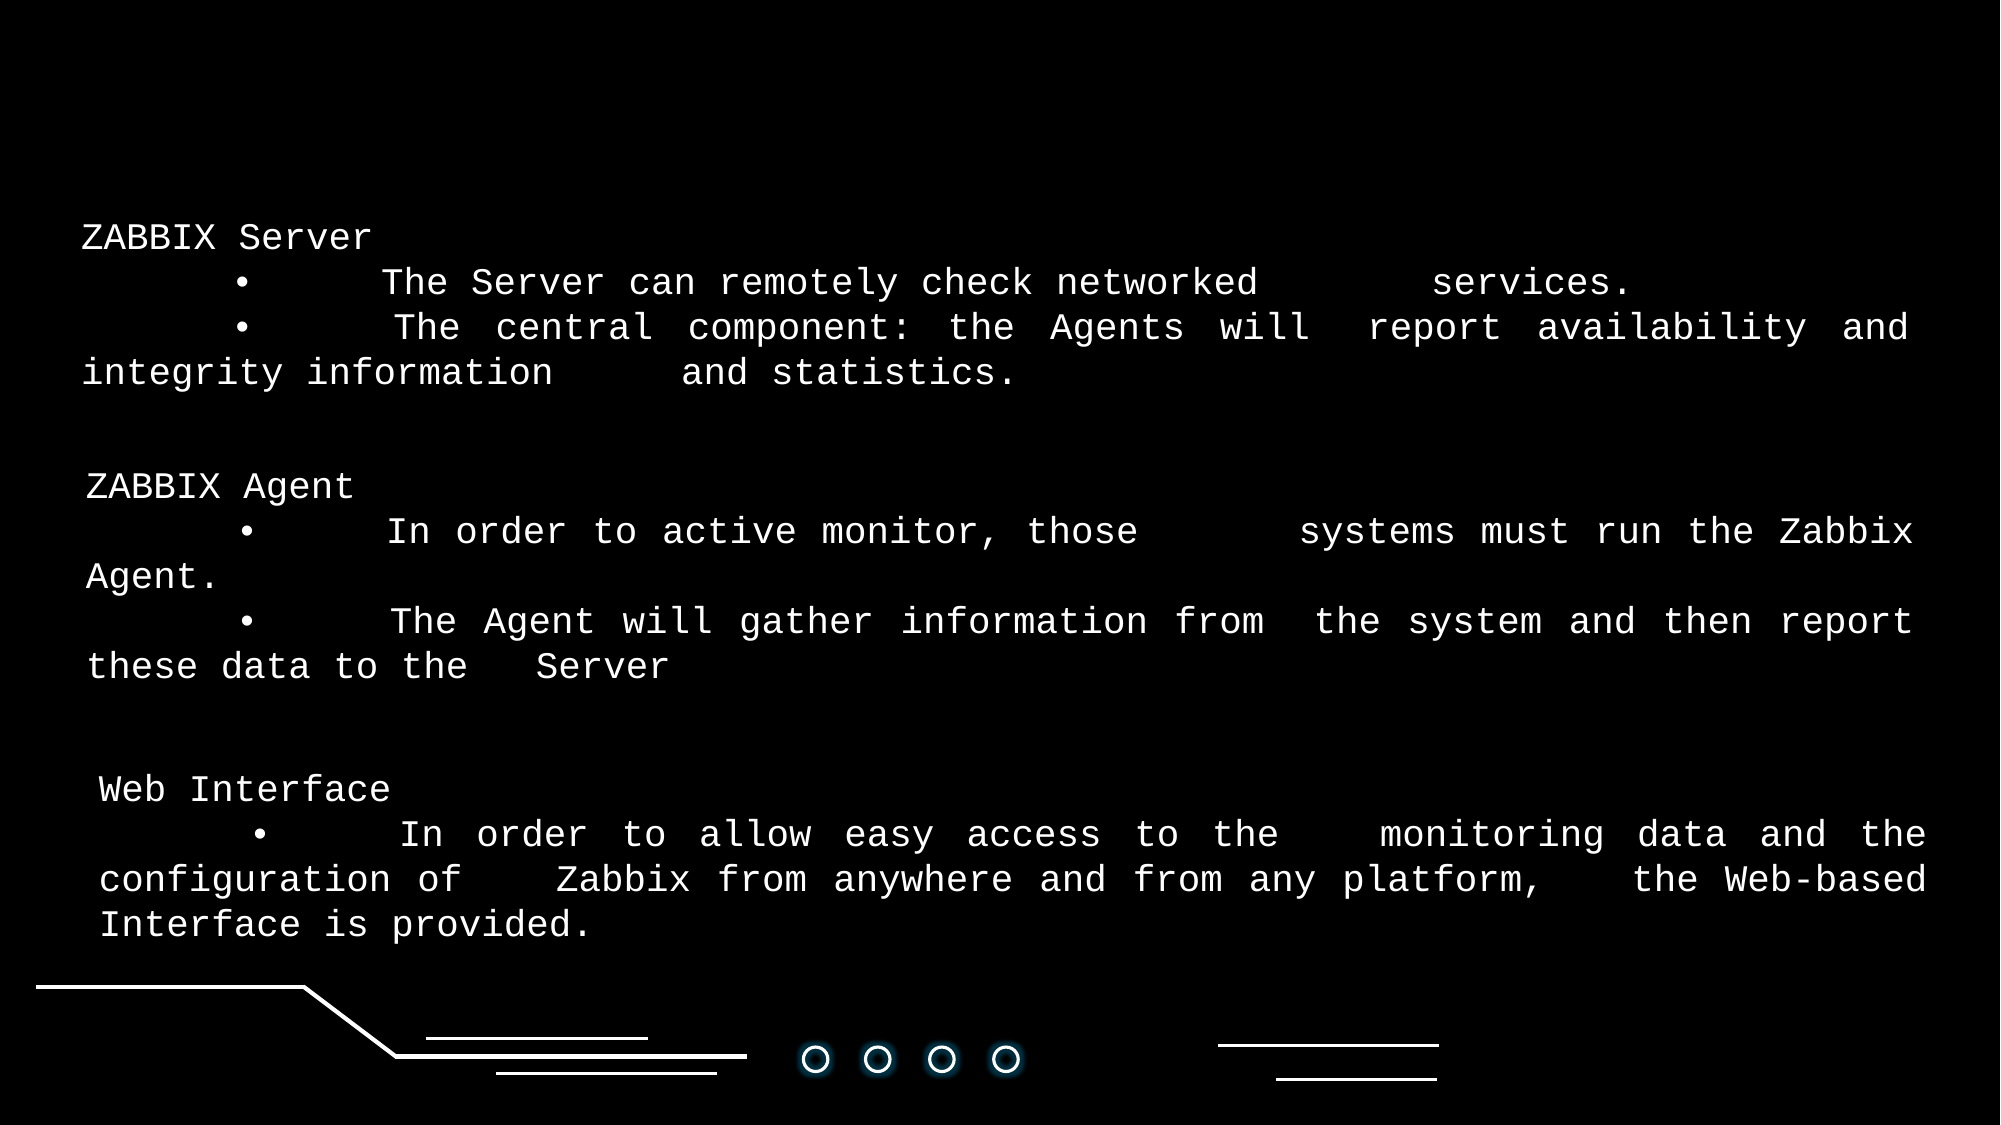

ZABBIX Server
	•	The Server can remotely check networked 	services.
	• 	The central component: the Agents will 	report availability and integrity information 	and statistics.
ZABBIX Agent
	•	In order to active monitor, those 	systems must run the Zabbix Agent.
	• 	The Agent will gather information from 	the system and then report these data to the 	Server
Web Interface
	•	In order to allow easy access to the 	monitoring data and the configuration of 	Zabbix from anywhere and from any platform, 	the Web-based Interface is provided.